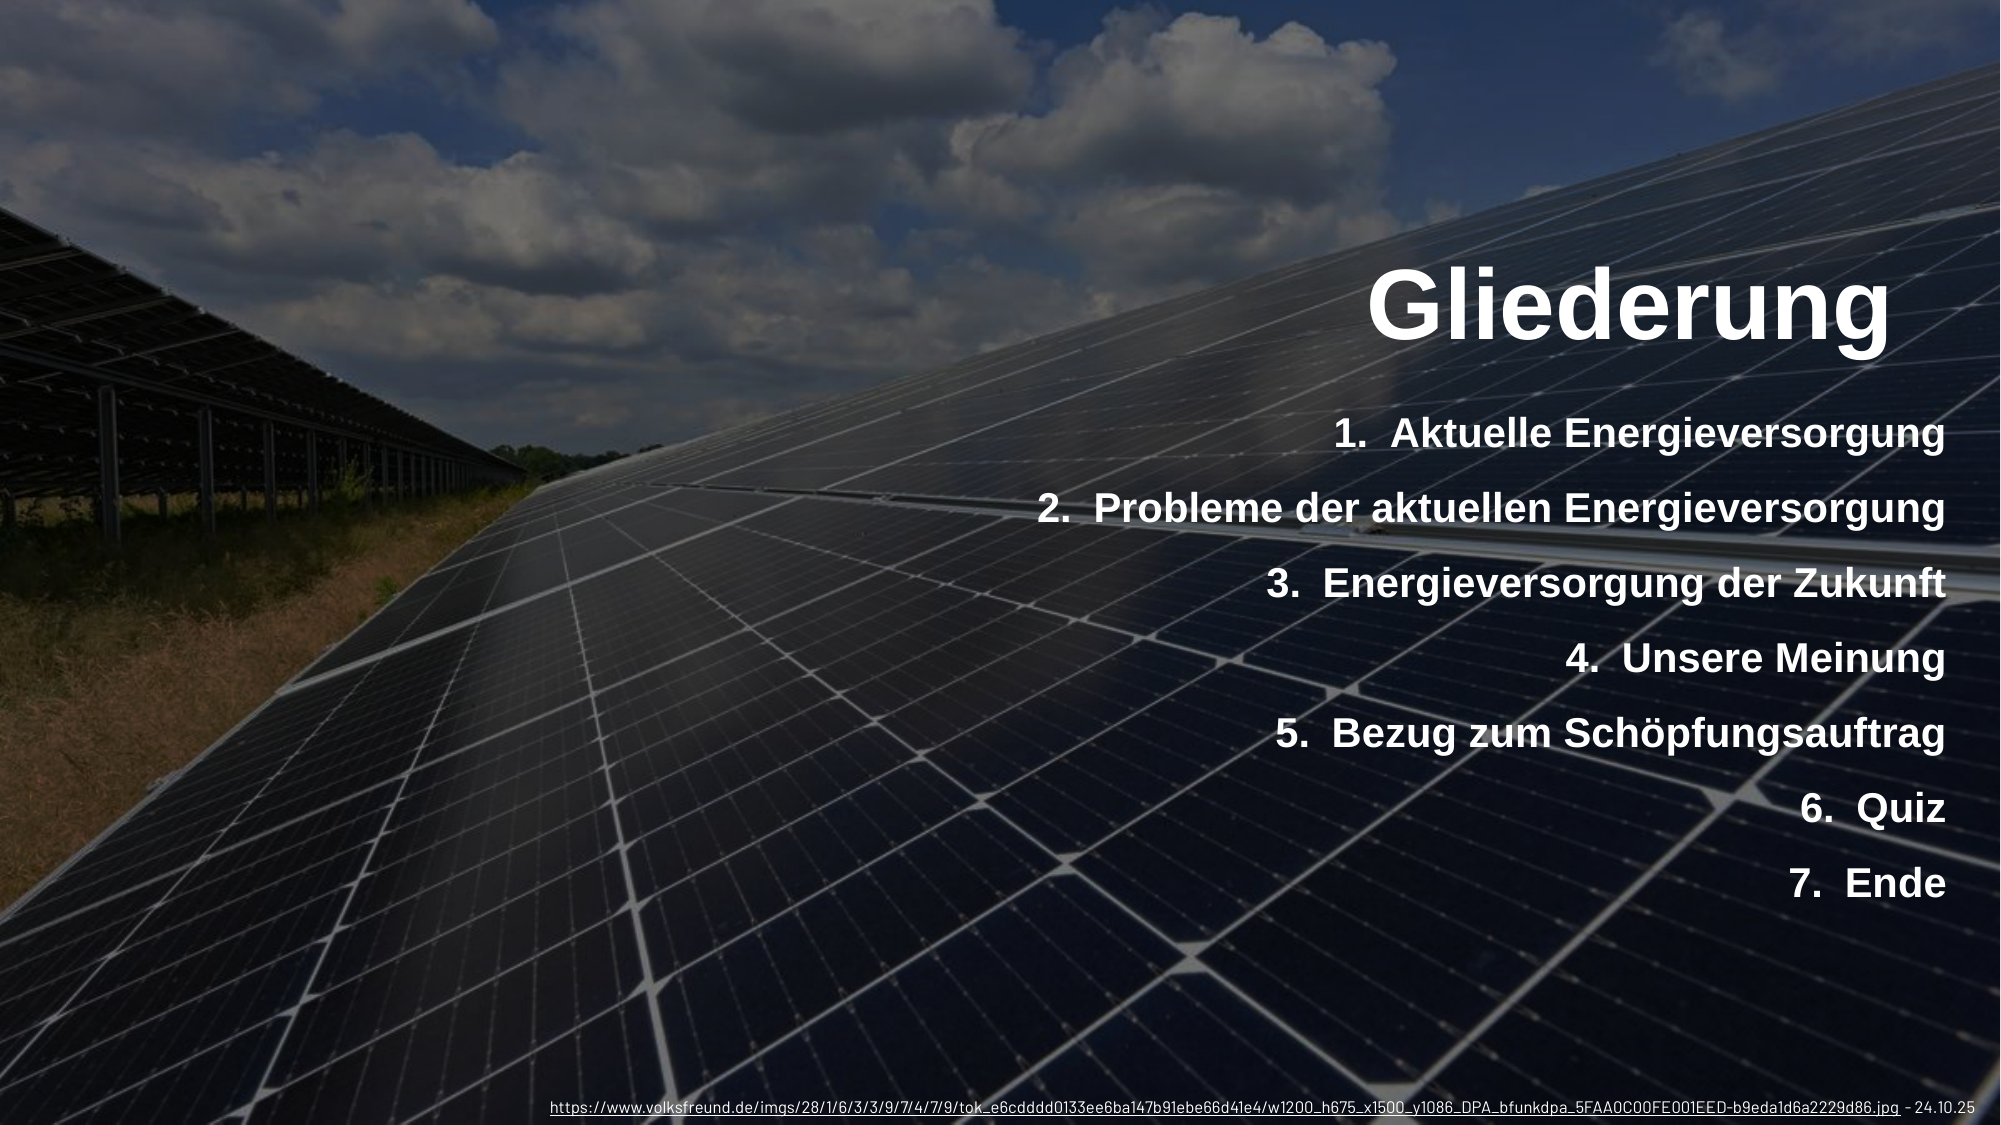

Gliederung

Aktuelle Energieversorgung
Probleme der aktuellen Energieversorgung
Energieversorgung der Zukunft
Unsere Meinung
Bezug zum Schöpfungsauftrag
Quiz
Ende

https://www.volksfreund.de/imgs/28/1/6/3/3/9/7/4/7/9/tok_e6cdddd0133ee6ba147b91ebe66d41e4/w1200_h675_x1500_y1086_DPA_bfunkdpa_5FAA0C00FE001EED-b9eda1d6a2229d86.jpg - 24.10.25